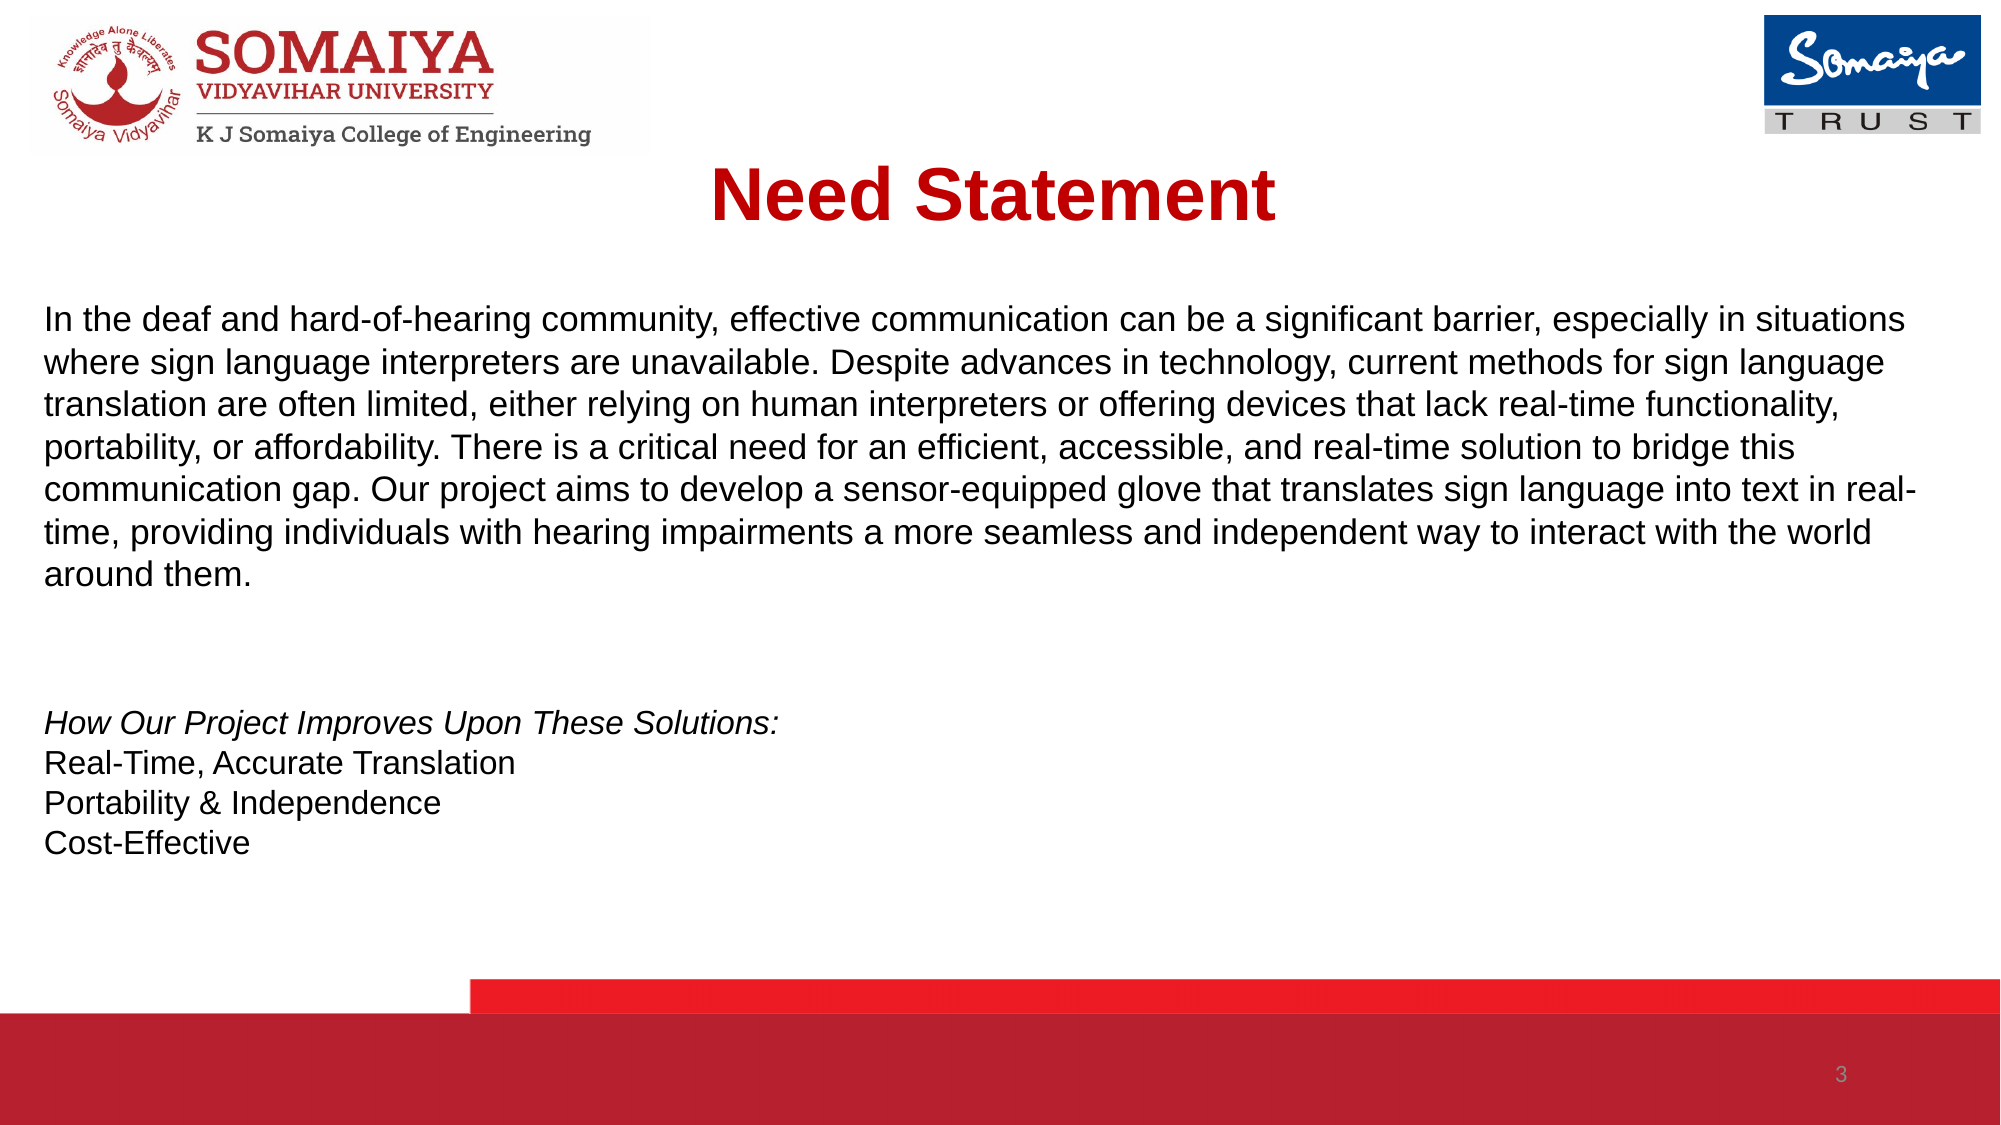

# Need Statement

In the deaf and hard-of-hearing community, effective communication can be a significant barrier, especially in situations where sign language interpreters are unavailable. Despite advances in technology, current methods for sign language translation are often limited, either relying on human interpreters or offering devices that lack real-time functionality, portability, or affordability. There is a critical need for an efficient, accessible, and real-time solution to bridge this communication gap. Our project aims to develop a sensor-equipped glove that translates sign language into text in real-time, providing individuals with hearing impairments a more seamless and independent way to interact with the world around them.
How Our Project Improves Upon These Solutions:
Real-Time, Accurate Translation
Portability & Independence
Cost-Effective
3